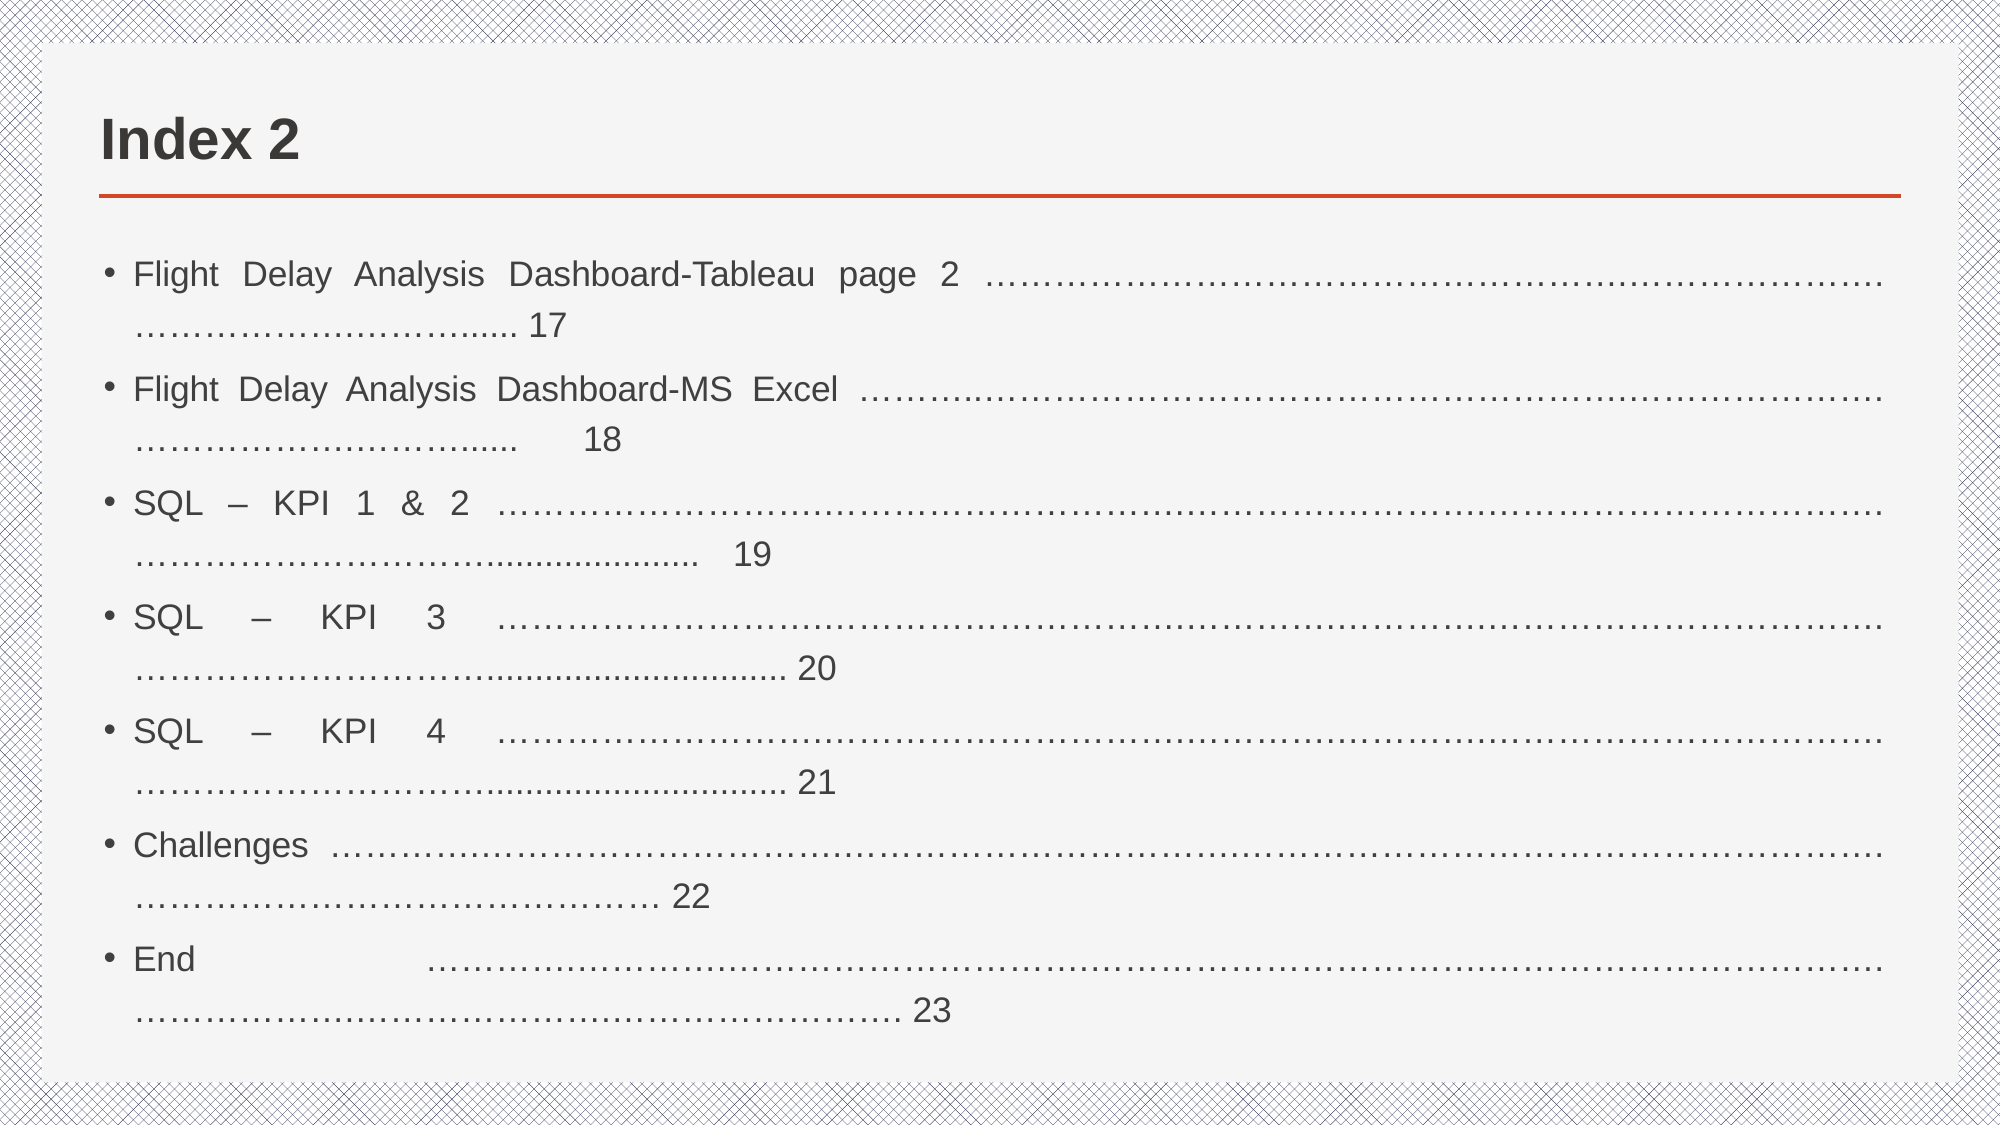

# Index 2
Flight Delay Analysis Dashboard-Tableau page 2 ……………………………………………….………………….……………….………...... 17
Flight Delay Analysis Dashboard-MS Excel ………..……………………………………………….………………….……………….………......	18
SQL – KPI 1 & 2 ……………………….………………………….………….………….…………………………….…………………………......................	19
SQL – KPI 3 ……………………….………………………….………….………….…………………………….…………………………............................... 20
SQL – KPI 4 ……………………….………………………….………….………….…………………………….…………………………............................... 21
Challenges ………….………………………….…………………………….……………………………………………….……………………………………… 22
End ………….………….………………………….…………………………….…………………………….……………….………………….……………………. 23